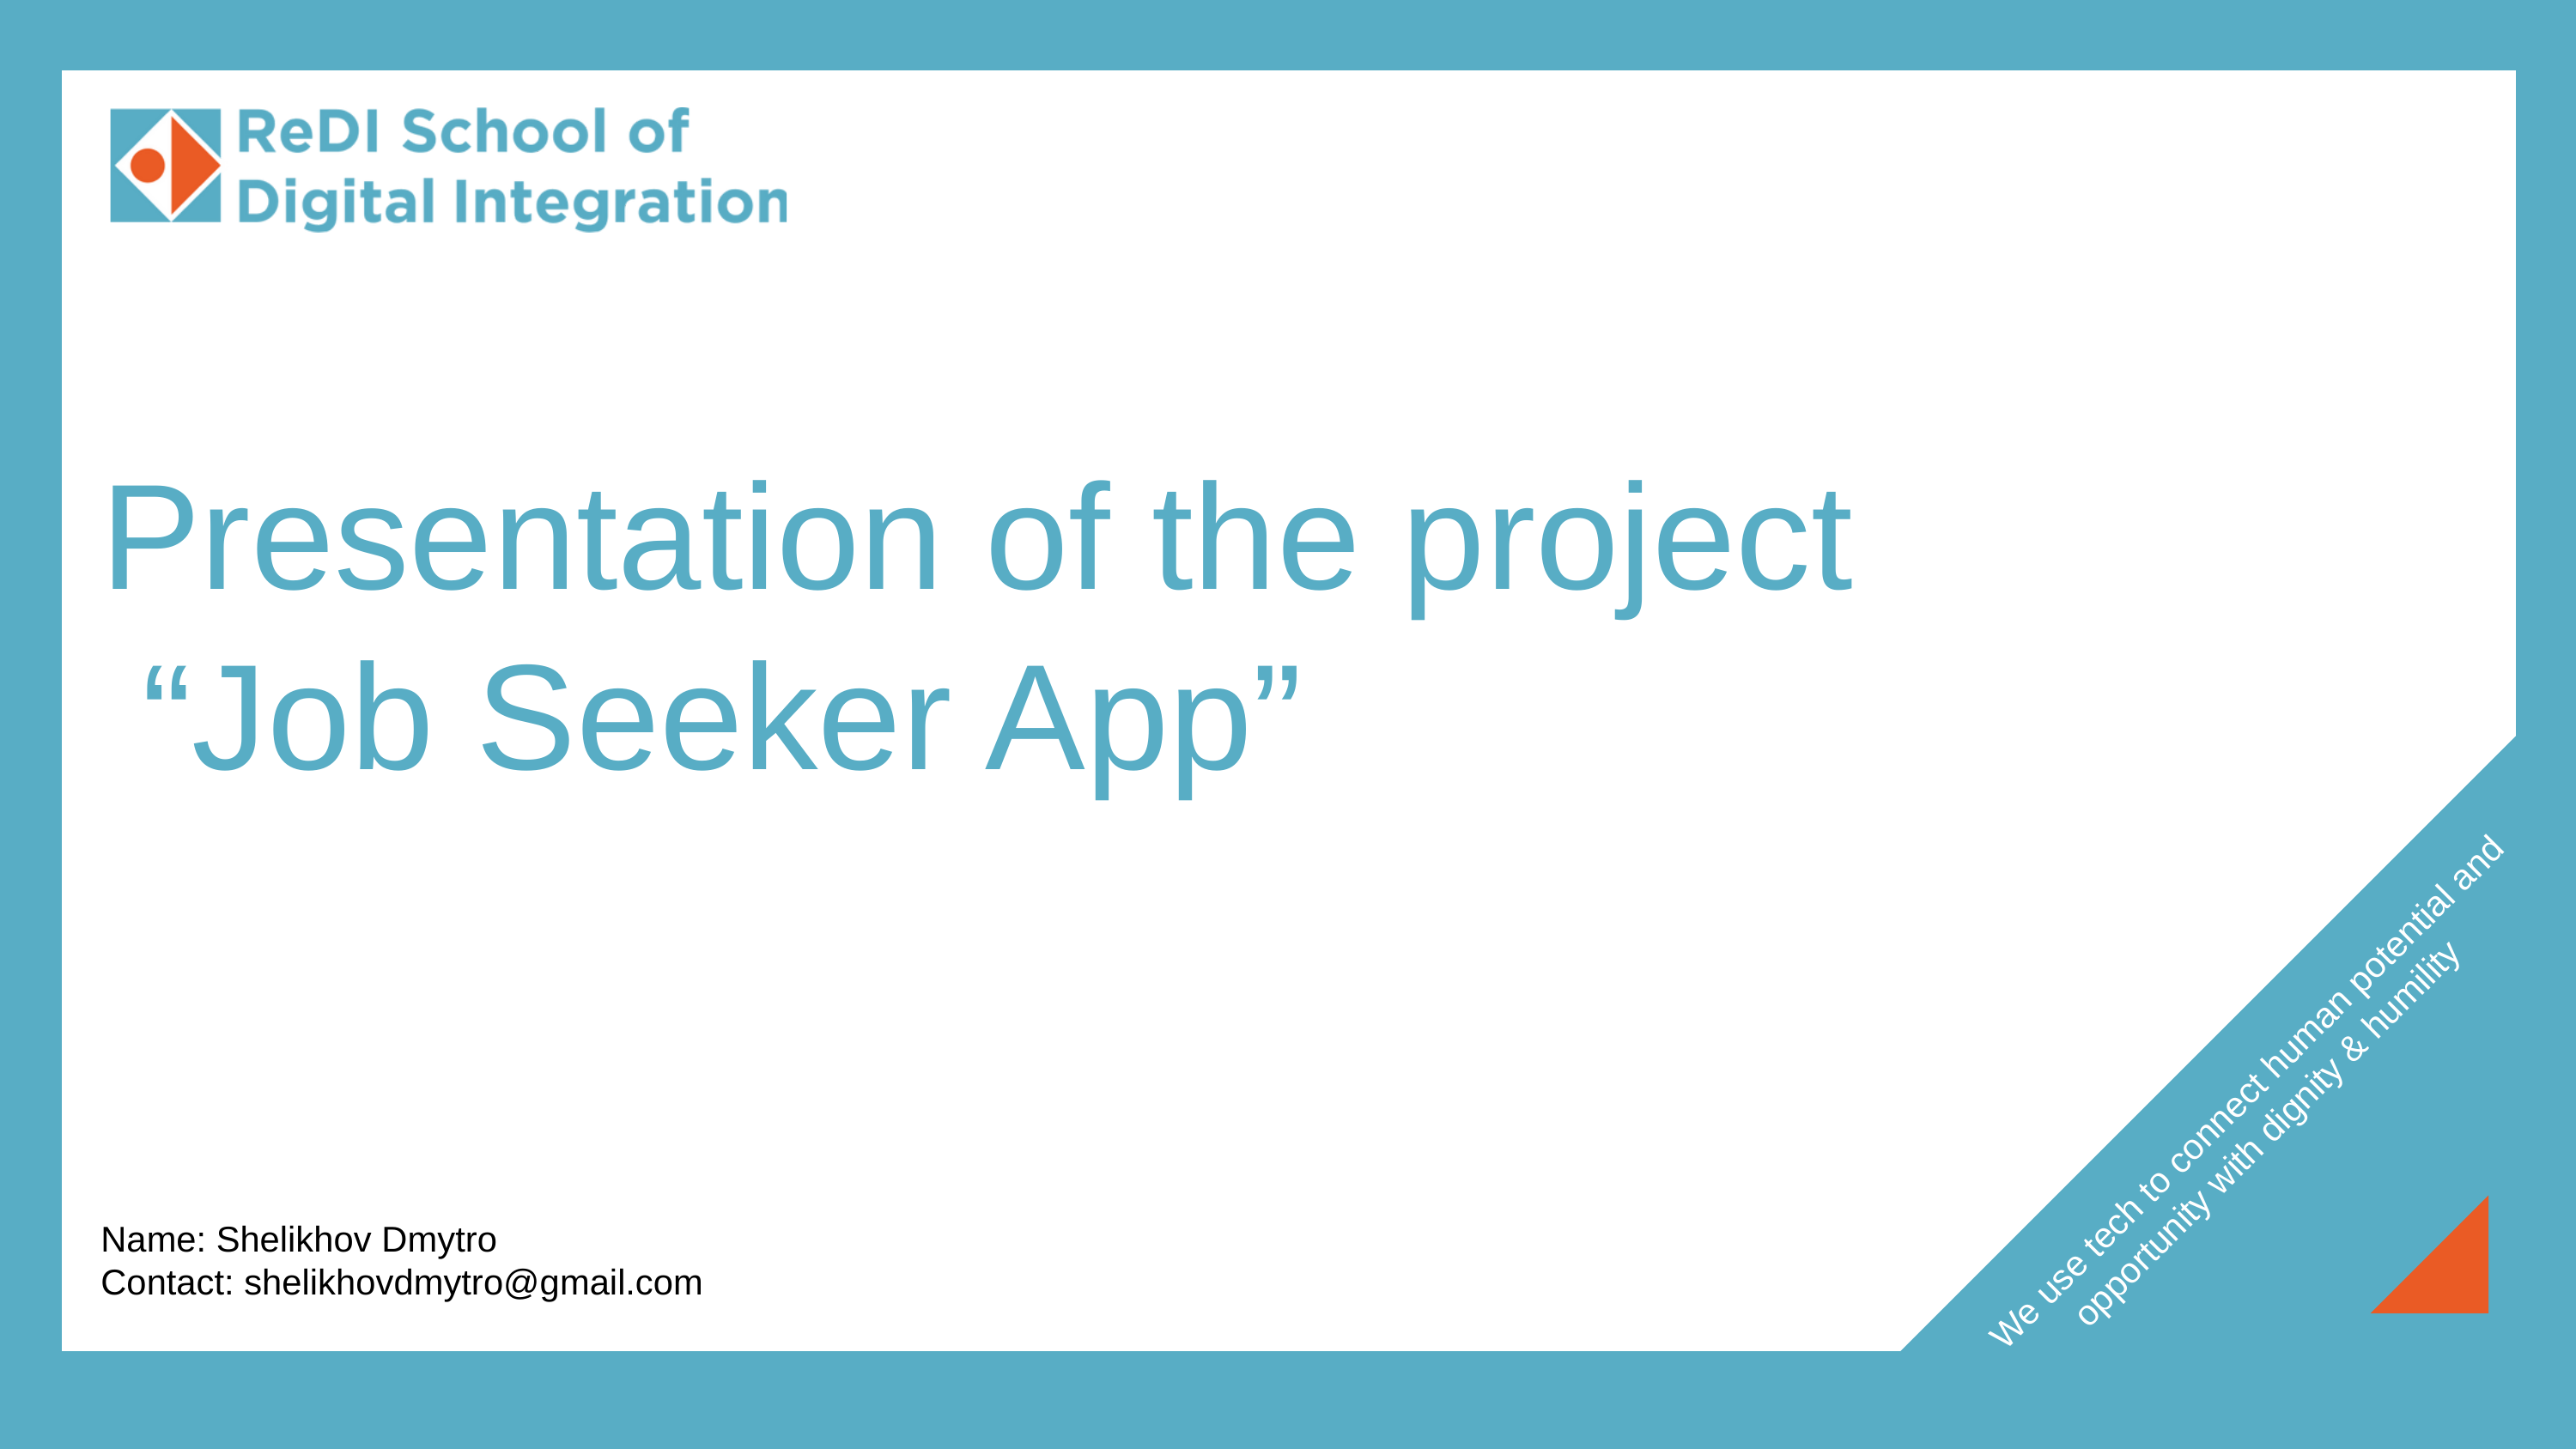

Presentation of the project
 “Job Seeker App”

We use tech to connect human potential and opportunity with dignity & humility

Name: Shelikhov Dmytro
Contact: shelikhovdmytro@gmail.com